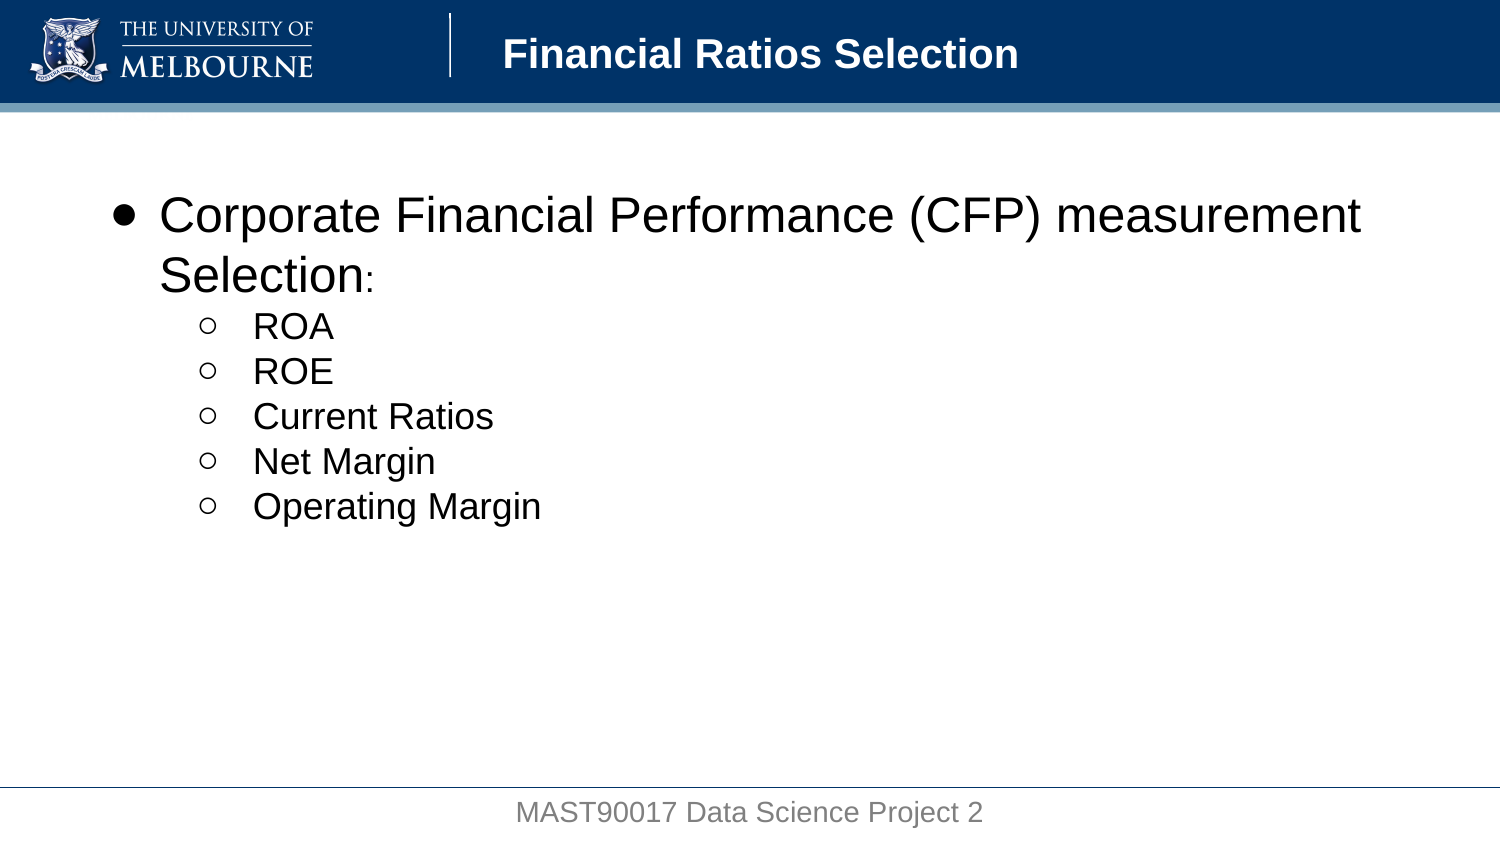

# Financial Ratios Selection
Corporate Financial Performance (CFP) measurement Selection:
ROA
ROE
Current Ratios
Net Margin
Operating Margin

MAST90017 Data Science Project 2